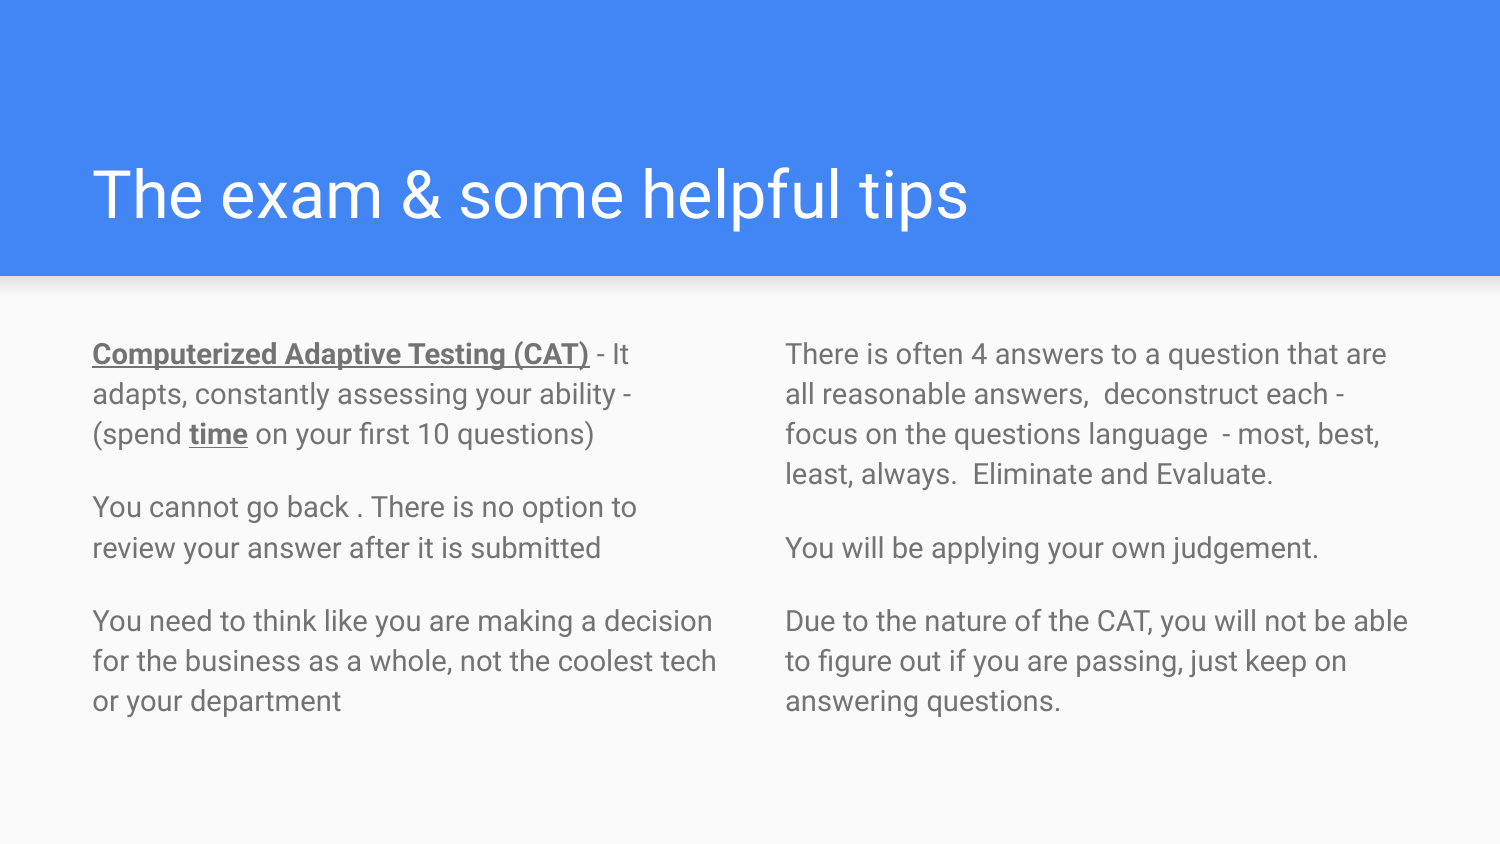

# The exam & some helpful tips
Computerized Adaptive Testing (CAT) - It adapts, constantly assessing your ability - (spend time on your first 10 questions)
You cannot go back . There is no option to review your answer after it is submitted
You need to think like you are making a decision for the business as a whole, not the coolest tech or your department

There is often 4 answers to a question that are all reasonable answers,  deconstruct each - focus on the questions language  - most, best, least, always.  Eliminate and Evaluate.
You will be applying your own judgement.
Due to the nature of the CAT, you will not be able to figure out if you are passing, just keep on answering questions.